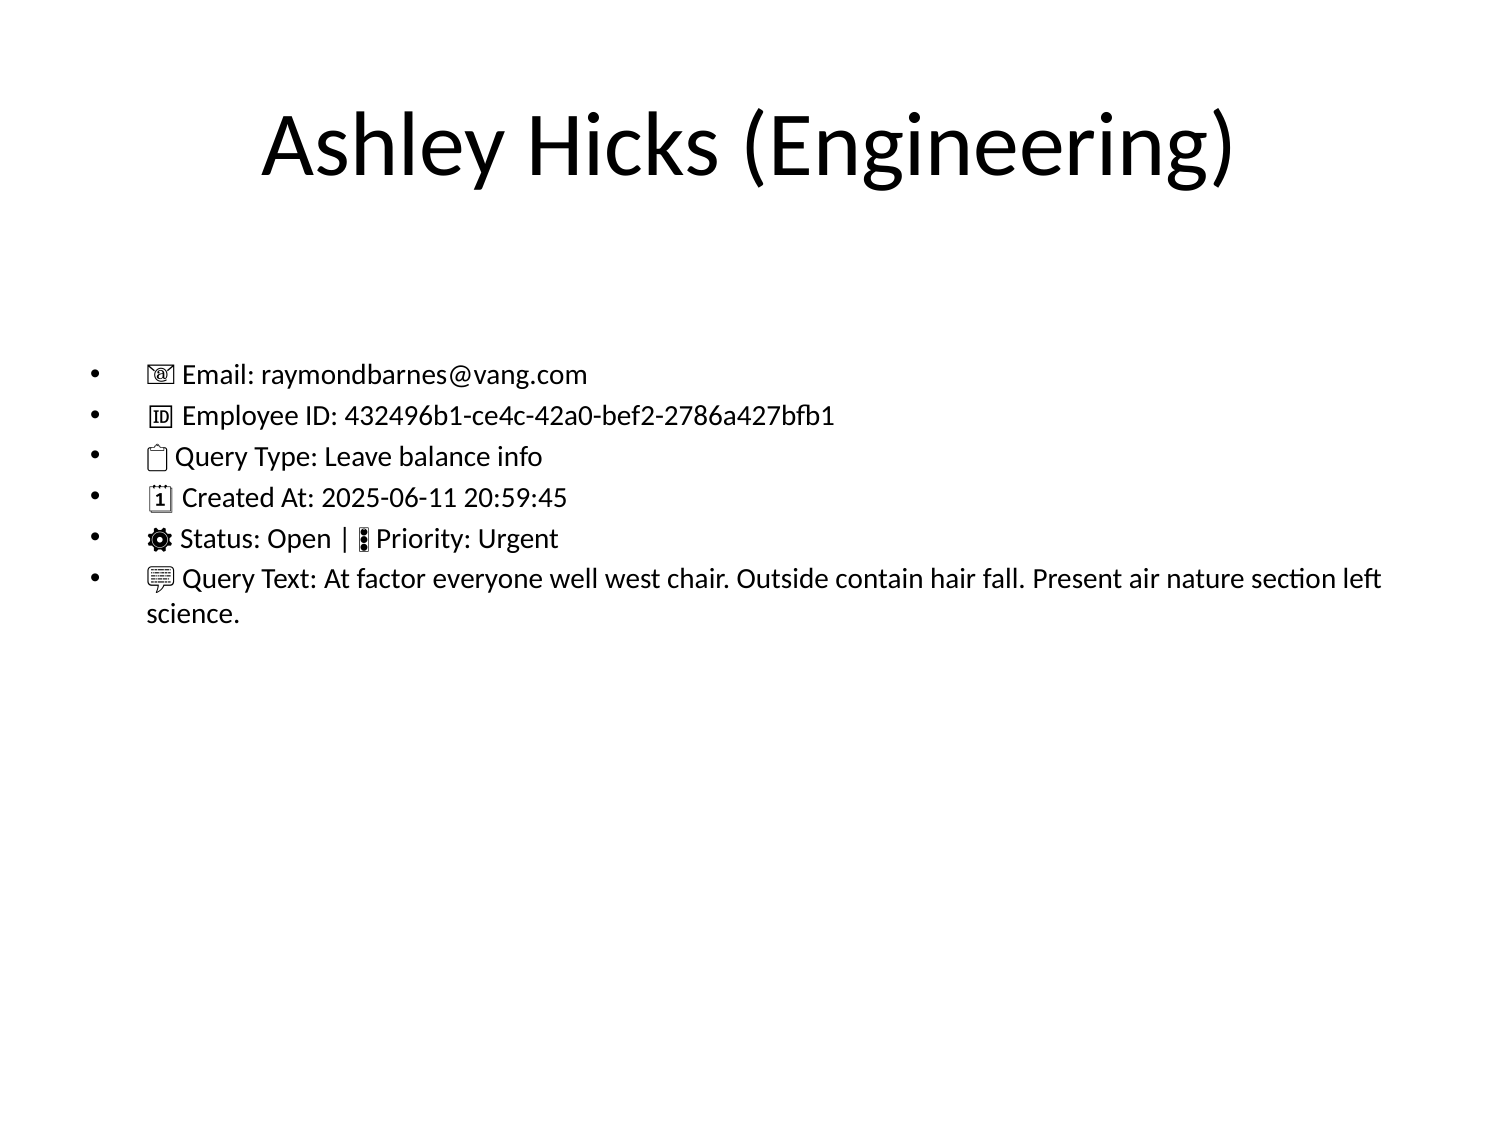

# Ashley Hicks (Engineering)

📧 Email: raymondbarnes@vang.com
🆔 Employee ID: 432496b1-ce4c-42a0-bef2-2786a427bfb1
📋 Query Type: Leave balance info
🗓 Created At: 2025-06-11 20:59:45
⚙ Status: Open | 🚦 Priority: Urgent
💬 Query Text: At factor everyone well west chair. Outside contain hair fall. Present air nature section left science.